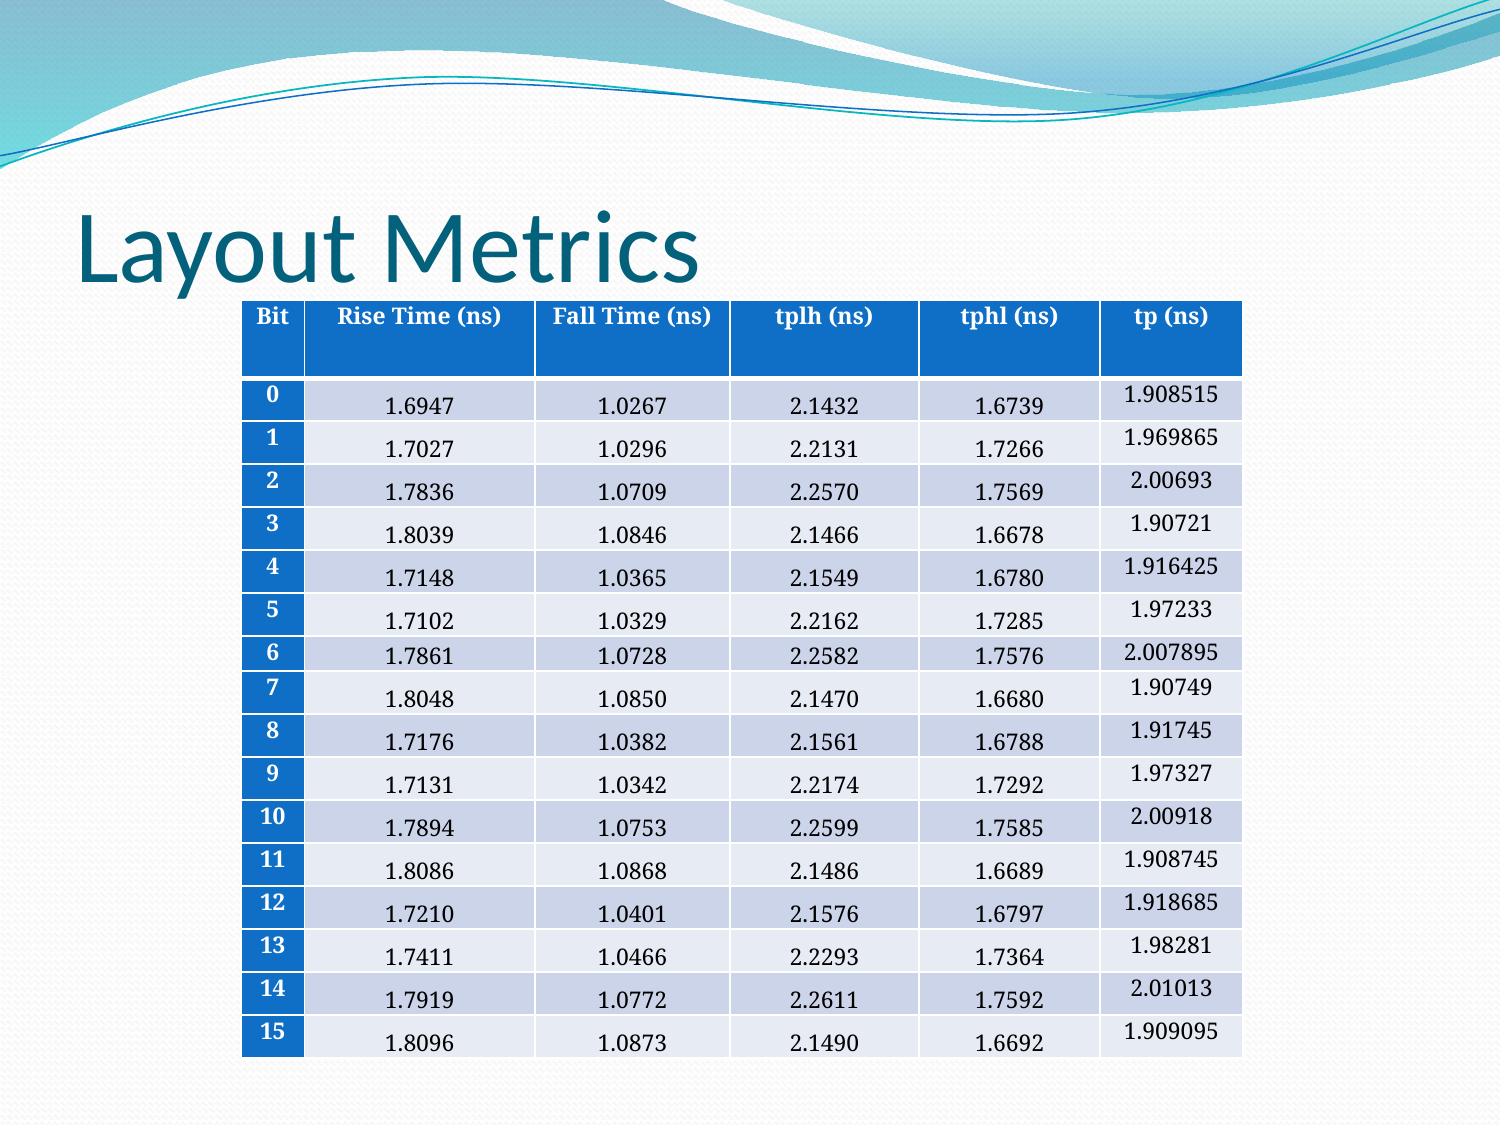

# Layout Metrics
| Bit | Rise Time (ns) | Fall Time (ns) | tplh (ns) | tphl (ns) | tp (ns) |
| --- | --- | --- | --- | --- | --- |
| 0 | 1.6947 | 1.0267 | 2.1432 | 1.6739 | 1.908515 |
| 1 | 1.7027 | 1.0296 | 2.2131 | 1.7266 | 1.969865 |
| 2 | 1.7836 | 1.0709 | 2.2570 | 1.7569 | 2.00693 |
| 3 | 1.8039 | 1.0846 | 2.1466 | 1.6678 | 1.90721 |
| 4 | 1.7148 | 1.0365 | 2.1549 | 1.6780 | 1.916425 |
| 5 | 1.7102 | 1.0329 | 2.2162 | 1.7285 | 1.97233 |
| 6 | 1.7861 | 1.0728 | 2.2582 | 1.7576 | 2.007895 |
| 7 | 1.8048 | 1.0850 | 2.1470 | 1.6680 | 1.90749 |
| 8 | 1.7176 | 1.0382 | 2.1561 | 1.6788 | 1.91745 |
| 9 | 1.7131 | 1.0342 | 2.2174 | 1.7292 | 1.97327 |
| 10 | 1.7894 | 1.0753 | 2.2599 | 1.7585 | 2.00918 |
| 11 | 1.8086 | 1.0868 | 2.1486 | 1.6689 | 1.908745 |
| 12 | 1.7210 | 1.0401 | 2.1576 | 1.6797 | 1.918685 |
| 13 | 1.7411 | 1.0466 | 2.2293 | 1.7364 | 1.98281 |
| 14 | 1.7919 | 1.0772 | 2.2611 | 1.7592 | 2.01013 |
| 15 | 1.8096 | 1.0873 | 2.1490 | 1.6692 | 1.909095 |